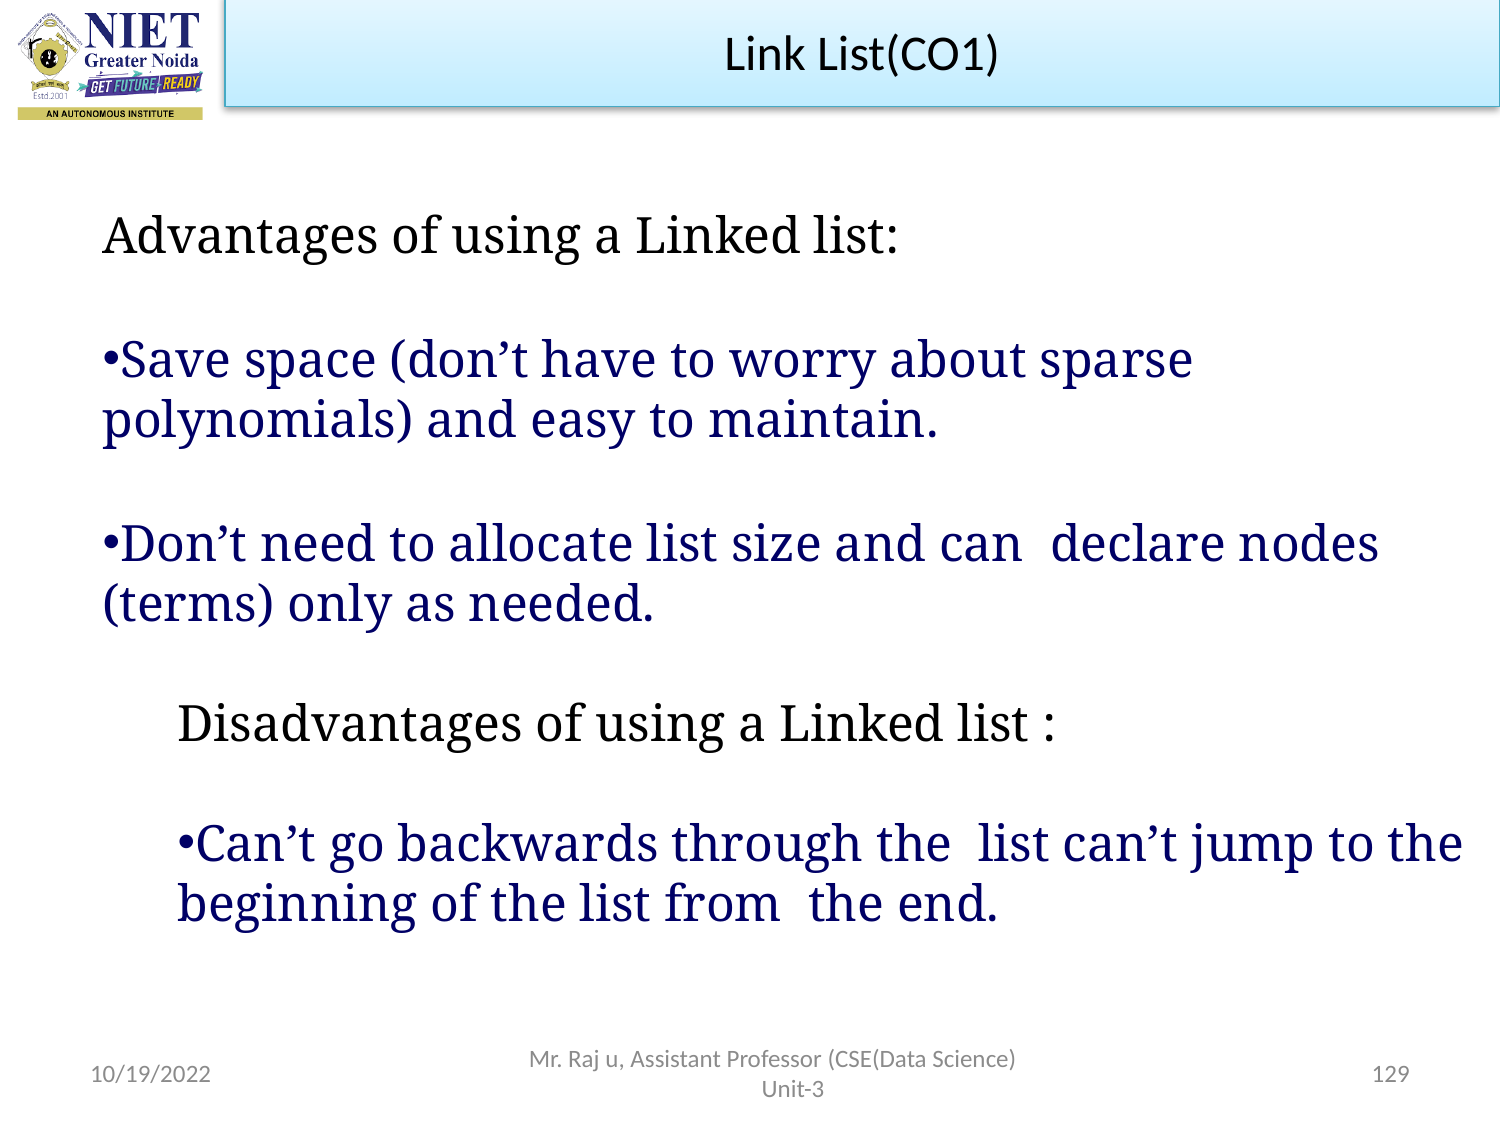

Link List(CO1)
Advantages of using a Linked list:

Save space (don’t have to worry about sparse  polynomials) and easy to maintain.

Don’t need to allocate list size and can  declare nodes (terms) only as needed.

Disadvantages of using a Linked list :

Can’t go backwards through the  list can’t jump to the beginning of the list from  the end.
10/19/2022
Mr. Raj u, Assistant Professor (CSE(Data Science)        Unit-3
129